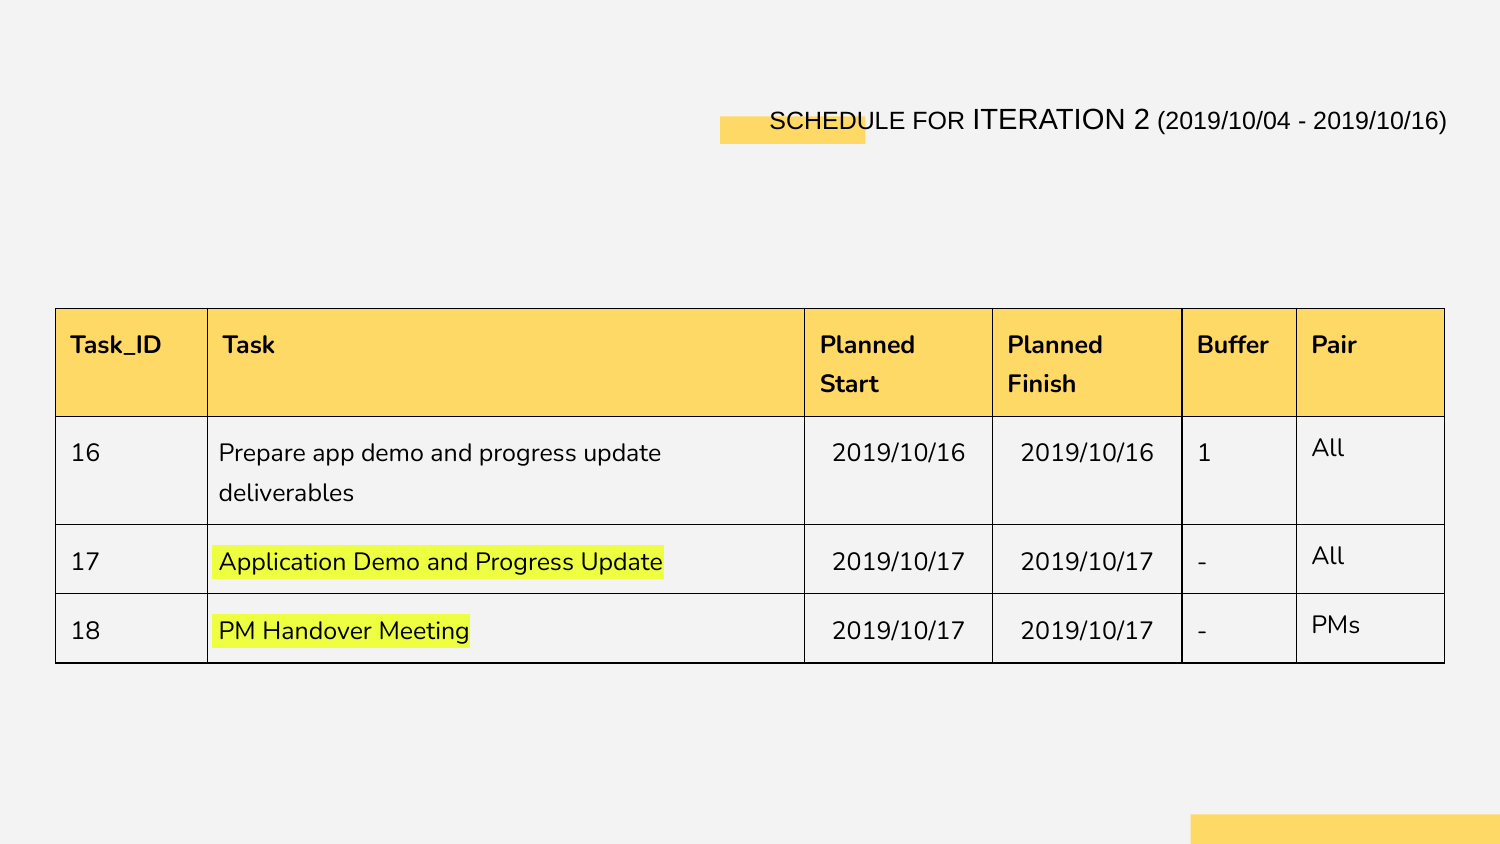

# SCHEDULE FOR ITERATION 2 (2019/10/04 - 2019/10/16)

| Task\_ID | Task | Planned Start | Planned Finish | Buffer | Pair |
| --- | --- | --- | --- | --- | --- |
| 16 | Prepare app demo and progress update deliverables | 2019/10/16 | 2019/10/16 | 1 | All |
| 17 | Application Demo and Progress Update | 2019/10/17 | 2019/10/17 | - | All |
| 18 | PM Handover Meeting | 2019/10/17 | 2019/10/17 | - | PMs |